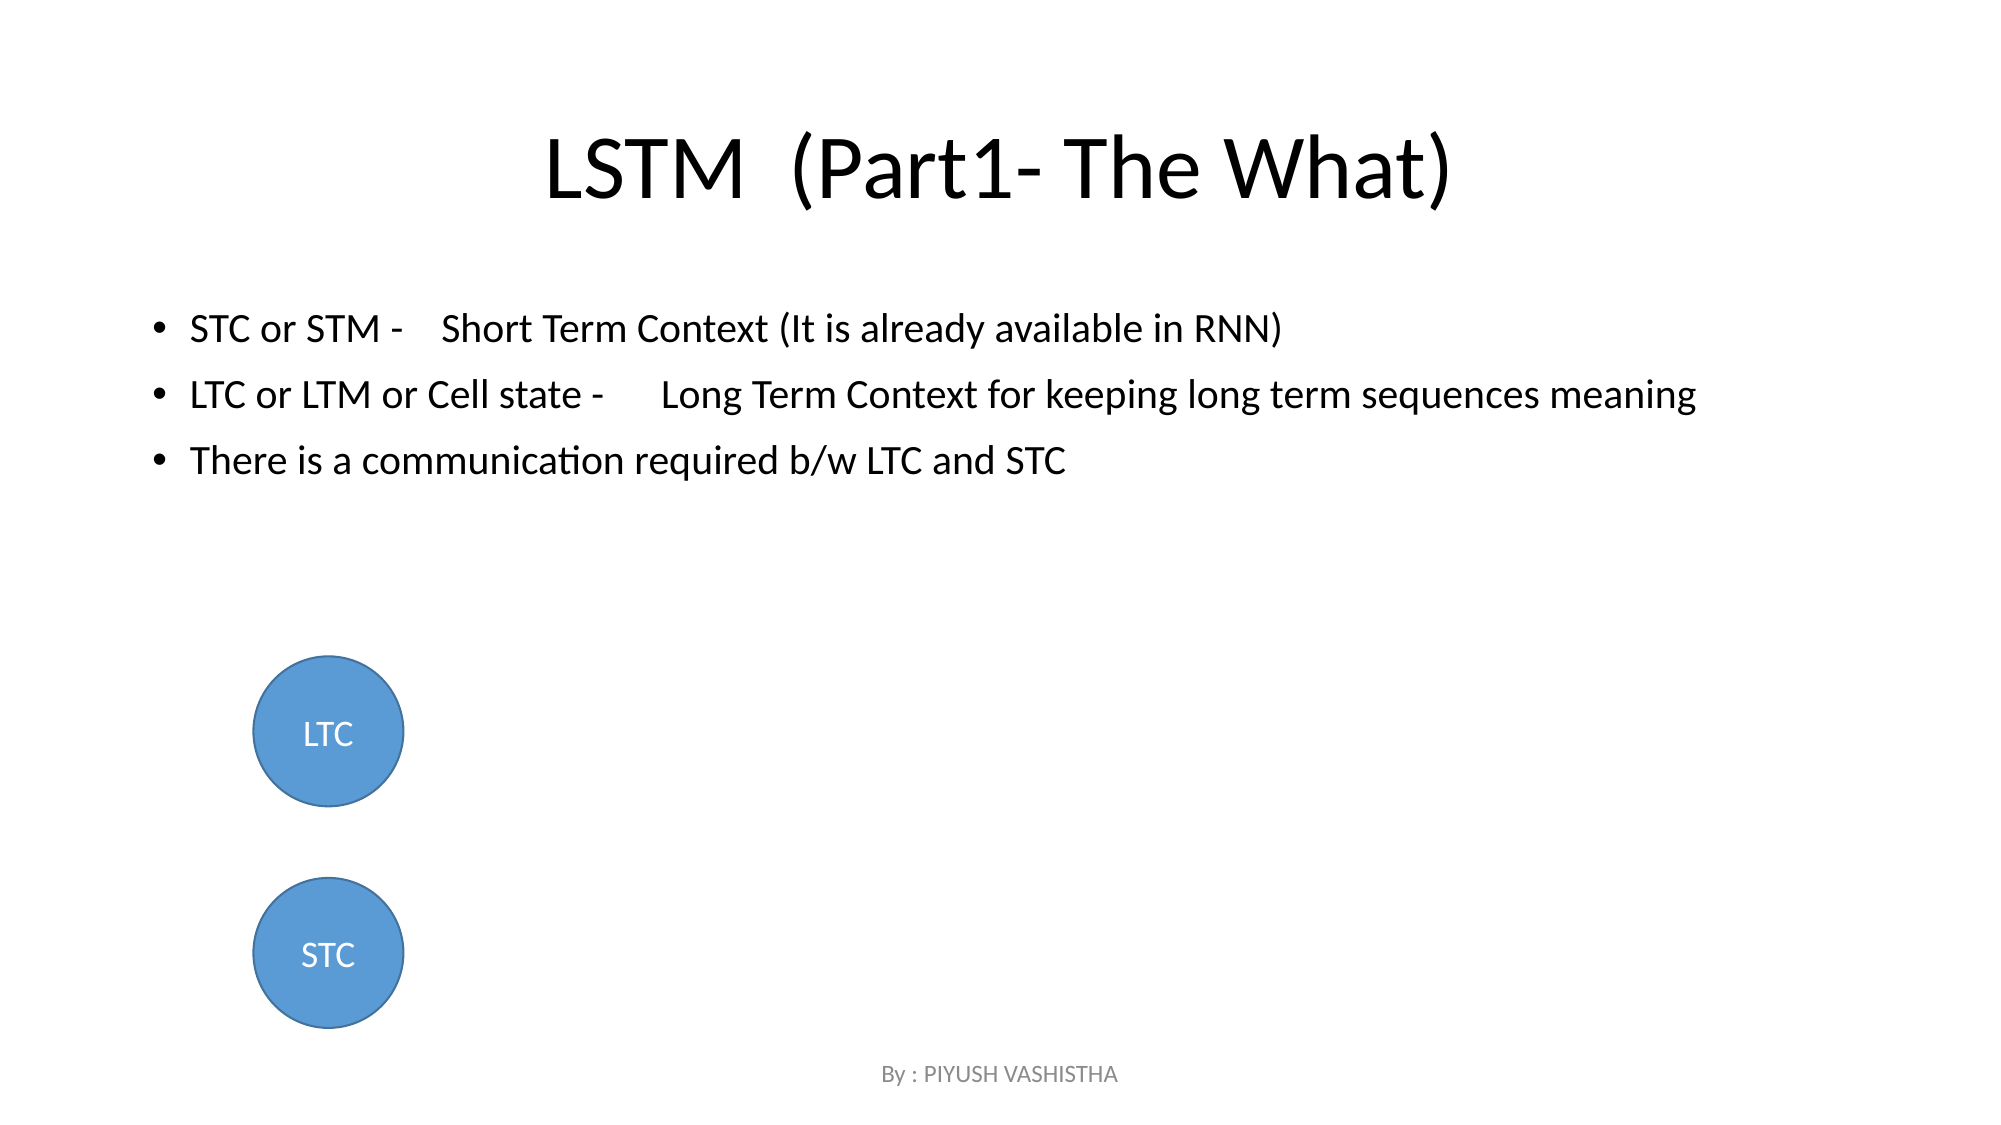

# LSTM  (Part1- The What)
STC or STM -    Short Term Context (It is already available in RNN)
LTC or LTM or Cell state -      Long Term Context for keeping long term sequences meaning
There is a communication required b/w LTC and STC
LTC
STC
By : PIYUSH VASHISTHA